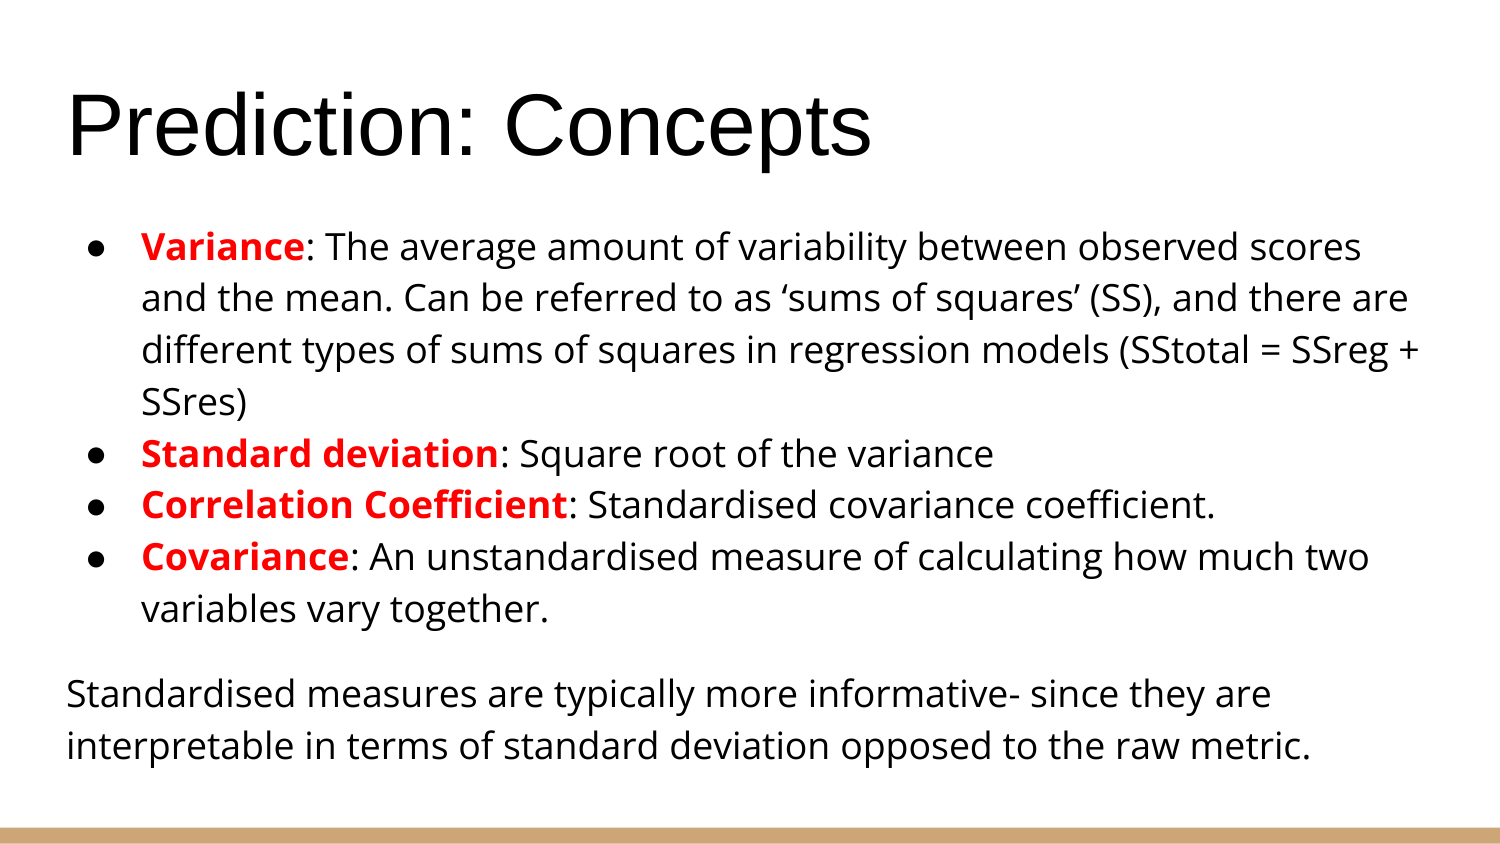

# Prediction: Concepts
Variance: The average amount of variability between observed scores and the mean. Can be referred to as ‘sums of squares’ (SS), and there are different types of sums of squares in regression models (SStotal = SSreg + SSres)
Standard deviation: Square root of the variance
Correlation Coefficient: Standardised covariance coefficient.
Covariance: An unstandardised measure of calculating how much two variables vary together.
Standardised measures are typically more informative- since they are interpretable in terms of standard deviation opposed to the raw metric.